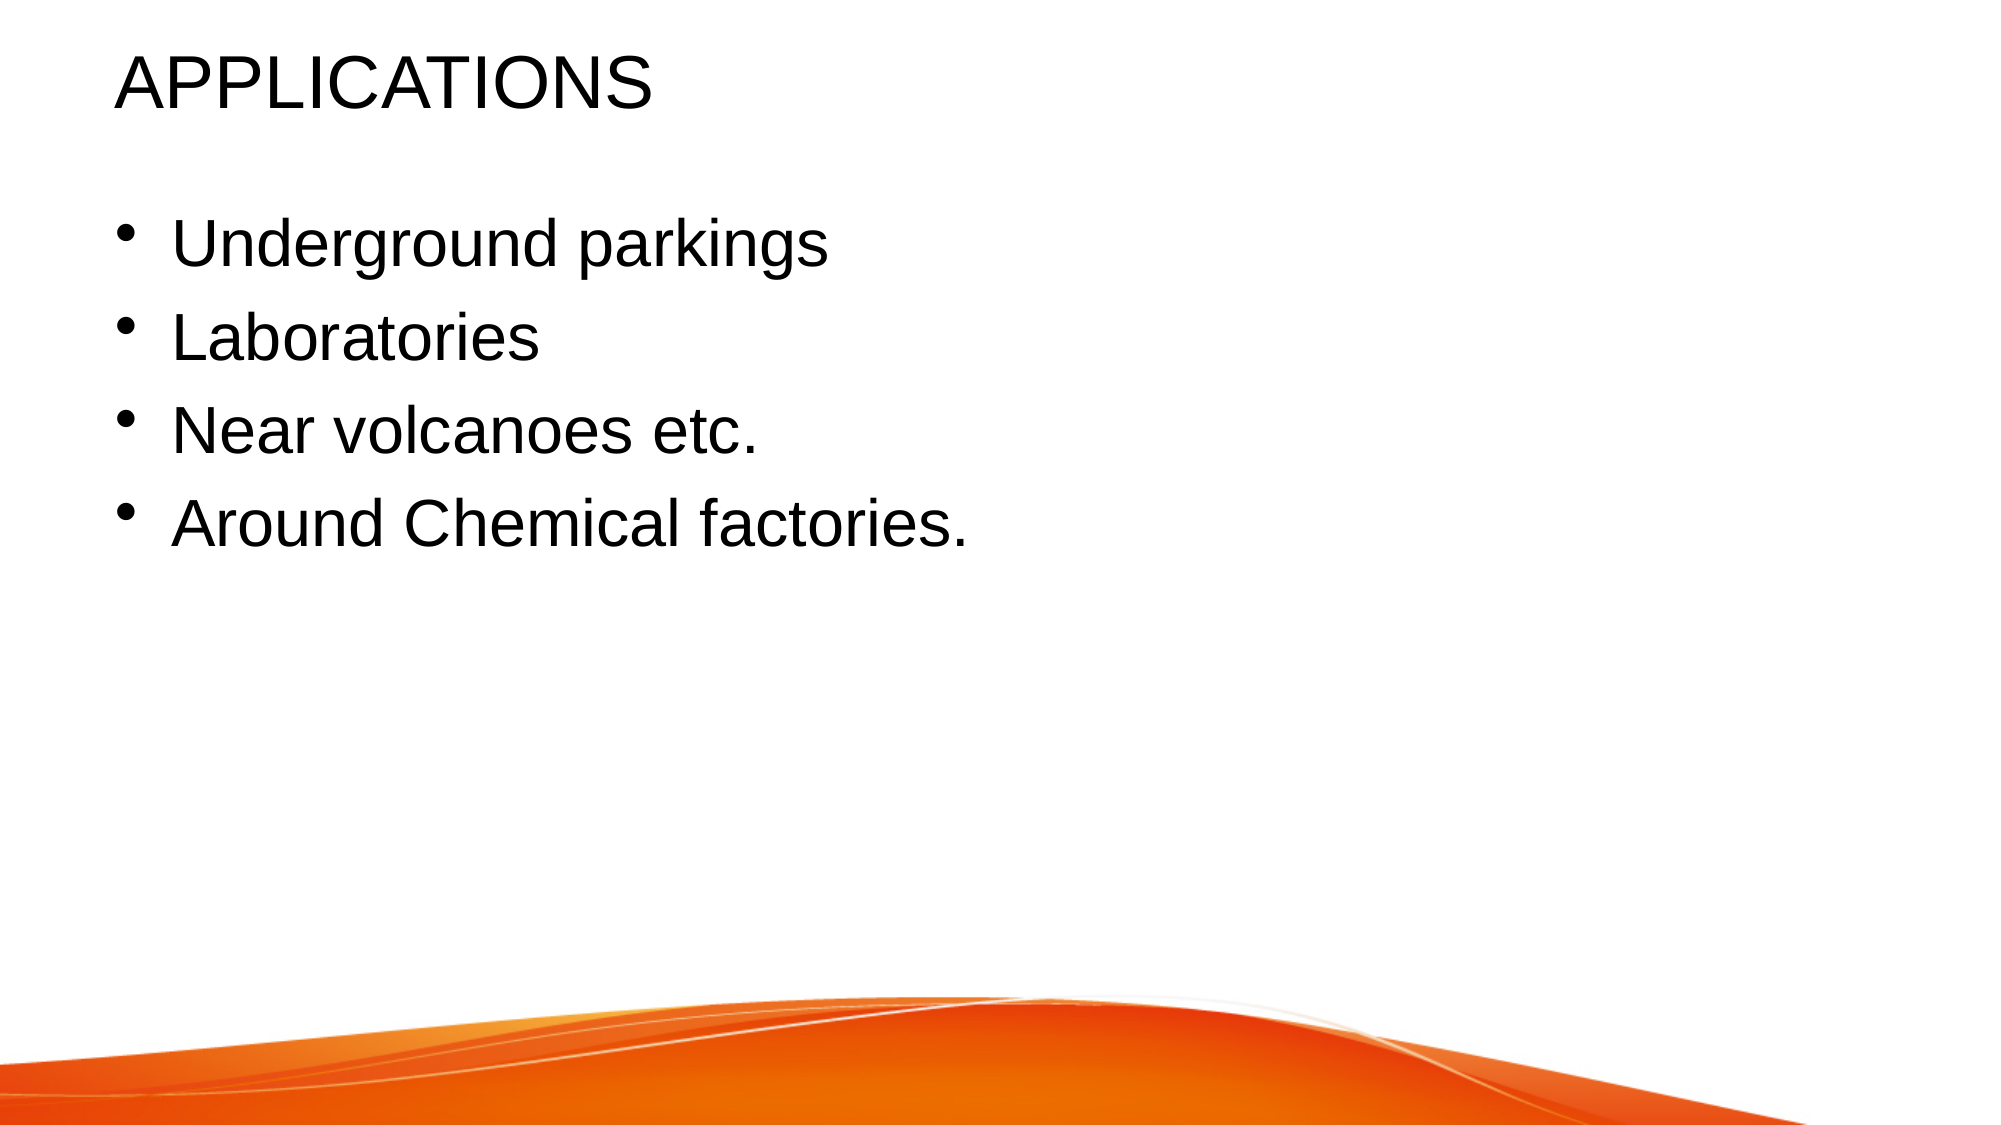

# APPLICATIONS
Underground parkings
Laboratories
Near volcanoes etc.
Around Chemical factories.